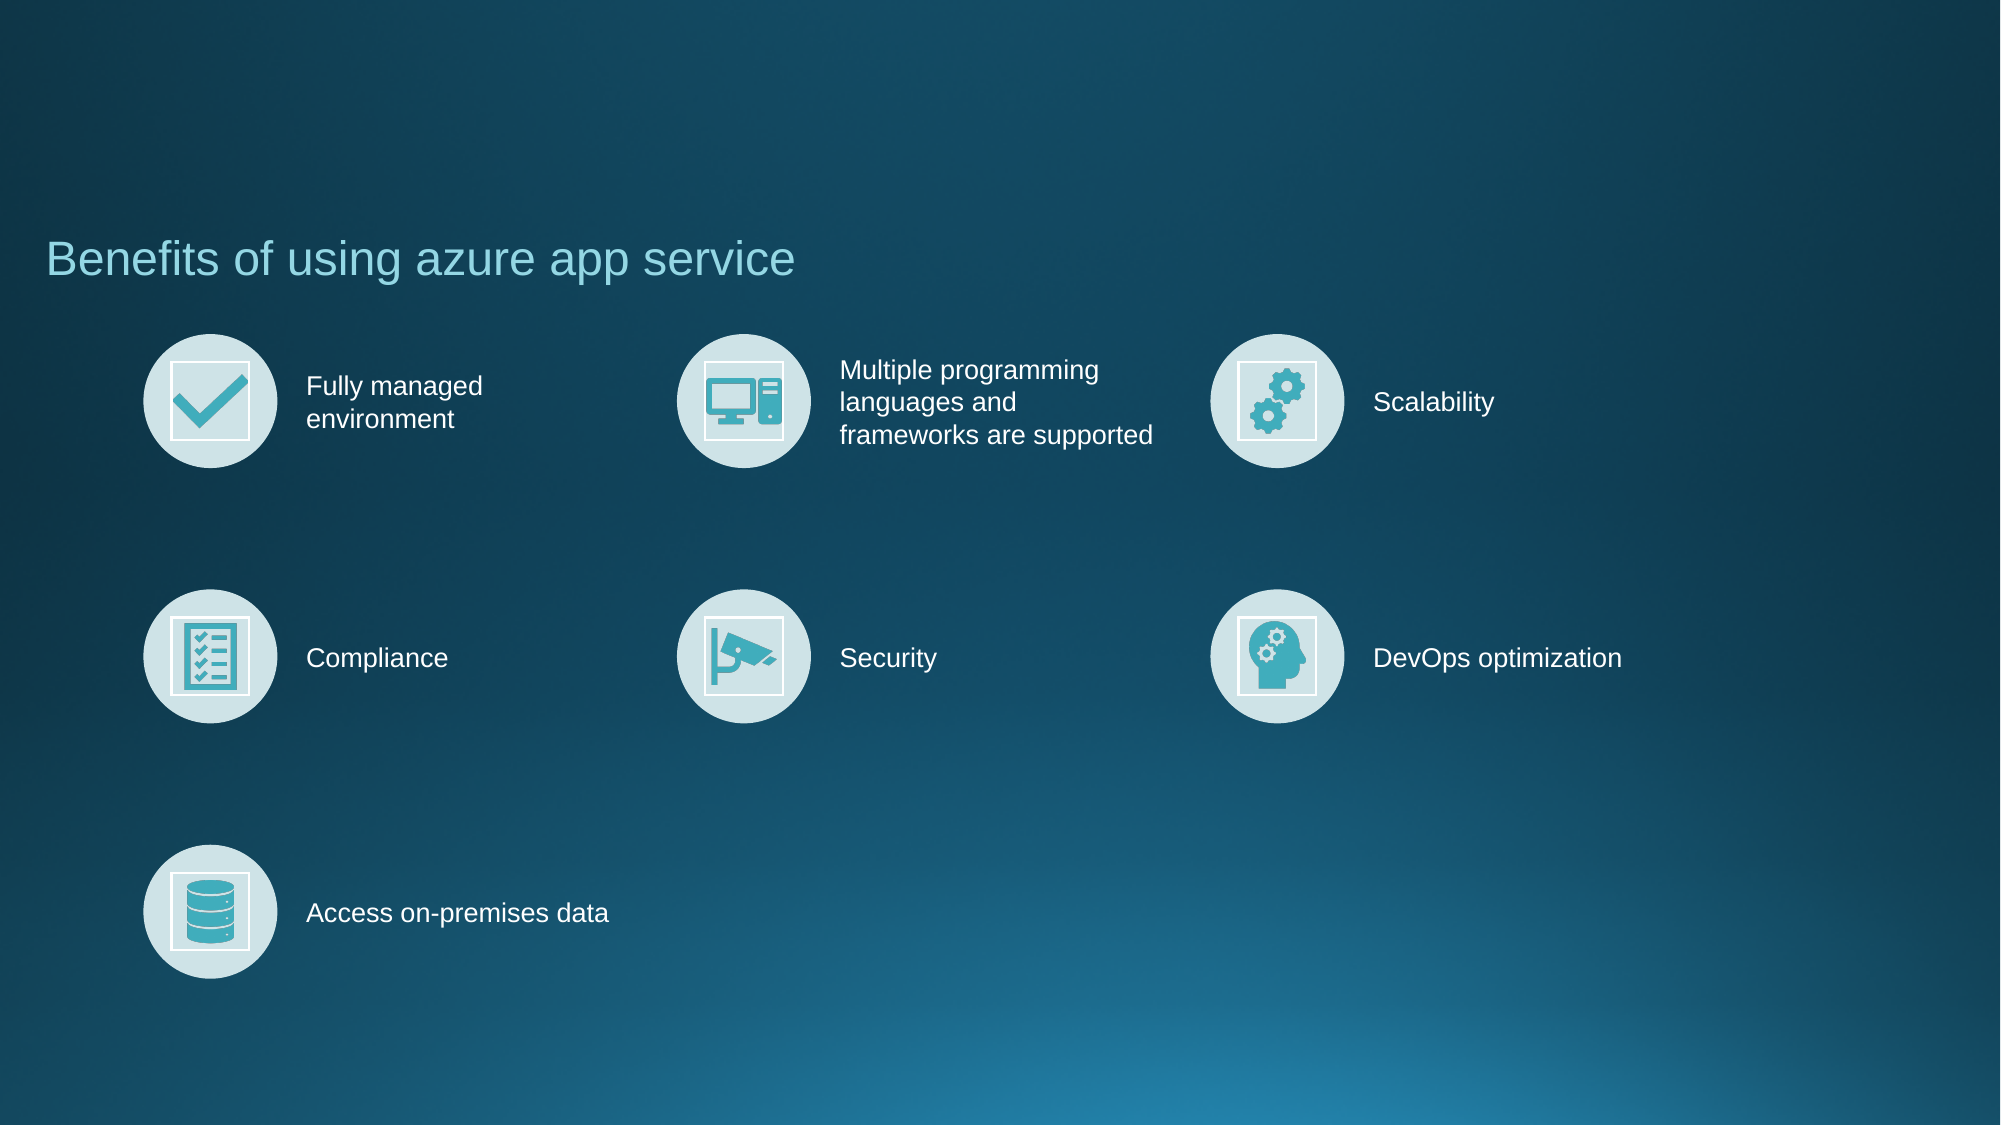

# Benefits of using azure app service
Fully managed environment
Multiple programming languages and frameworks are supported
Scalability
Compliance
Security
DevOps optimization
Access on-premises data